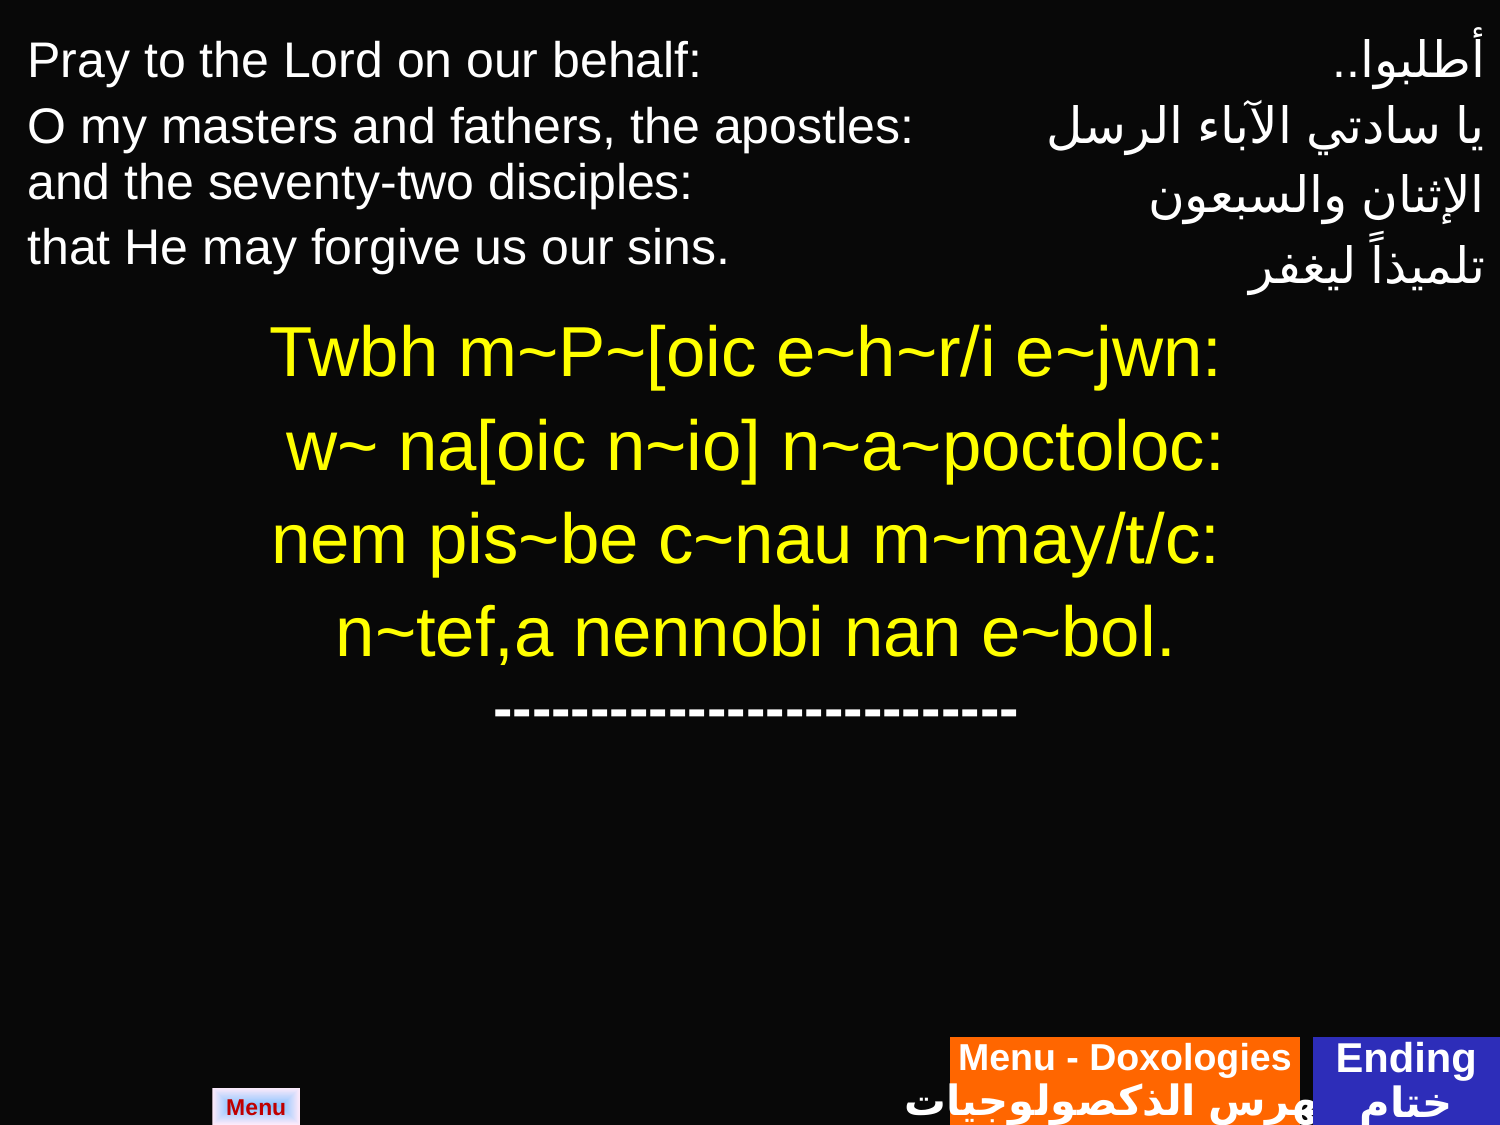

| Pray to the Lord on our behalf: O my masters and fathers, the apostles: and the seventy-two disciples: that He may forgive us our sins. | أطلبوا.. يا سادتي الآباء الرسل الإثنان والسبعون تلميذاً ليغفر |
| --- | --- |
| Twbh m~P~[oic e~h~r/i e~jwn: w~ na[oic n~io] n~a~poctoloc: nem pis~be c~nau m~may/t/c: n~tef,a nennobi nan e~bol. |  |
| --------------------------- |  |
Menu - Doxologies
فهرس الذكصولوجيات
Ending
ختام
Menu